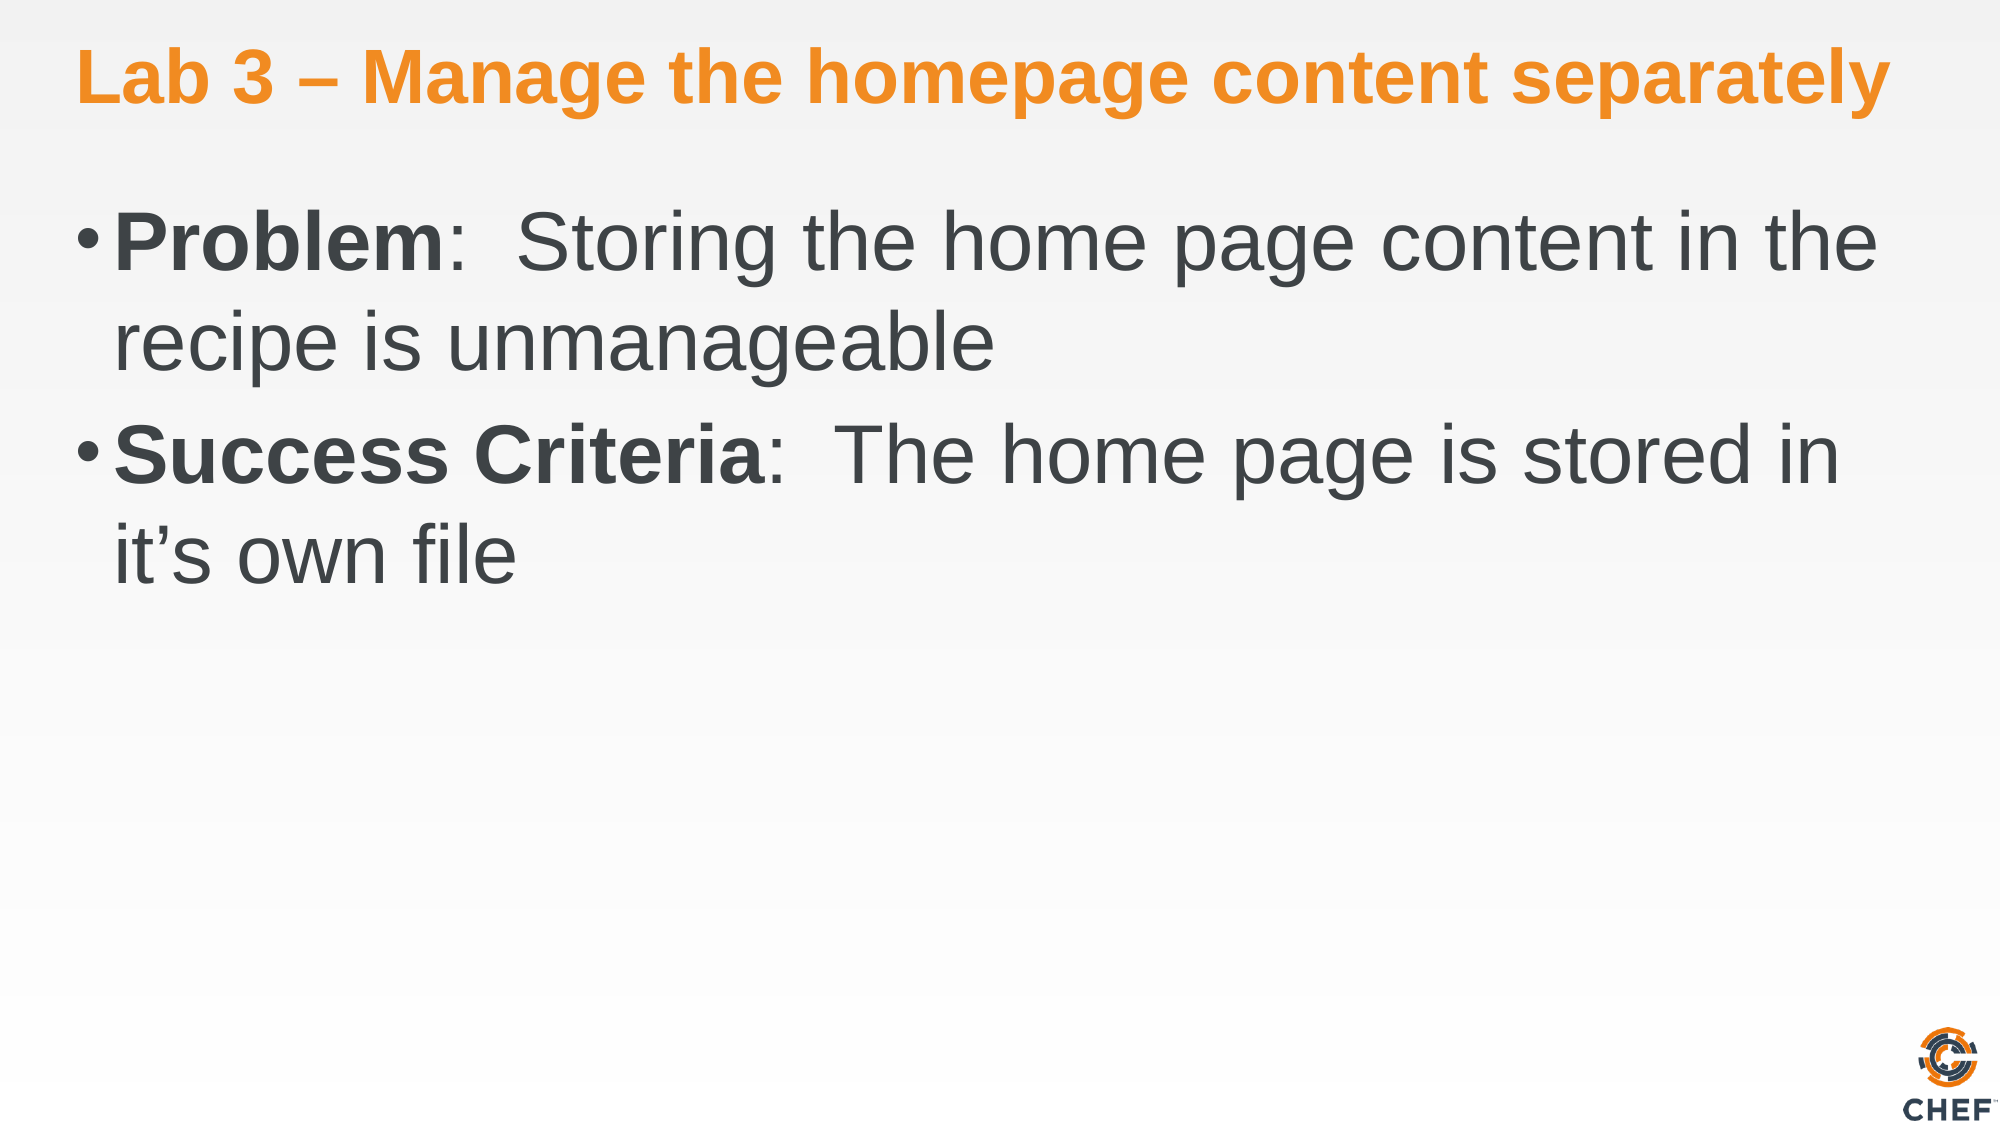

# Lab 3 – Manage the homepage content separately
Problem:  Storing the home page content in the recipe is unmanageable
Success Criteria:  The home page is stored in it’s own file